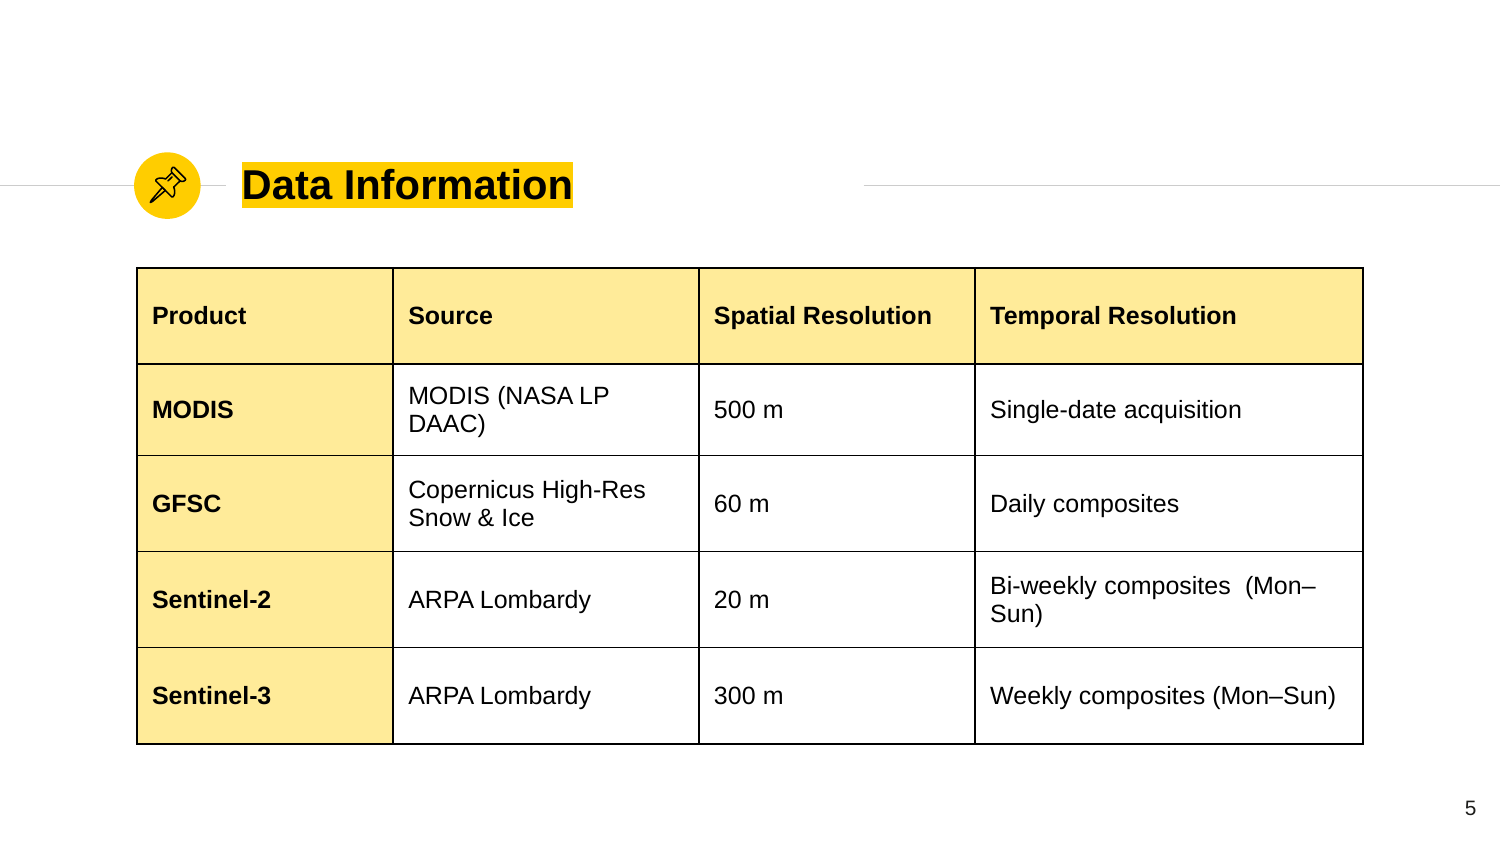

# Data Information

| Product | Source | Spatial Resolution | Temporal Resolution |
| --- | --- | --- | --- |
| MODIS | MODIS (NASA LP DAAC) | 500 m | Single-date acquisition |
| GFSC | Copernicus High-Res Snow & Ice | 60 m | Daily composites |
| Sentinel-2 | ARPA Lombardy | 20 m | Bi-weekly composites (Mon–Sun) |
| Sentinel-3 | ARPA Lombardy | 300 m | Weekly composites (Mon–Sun) |
5